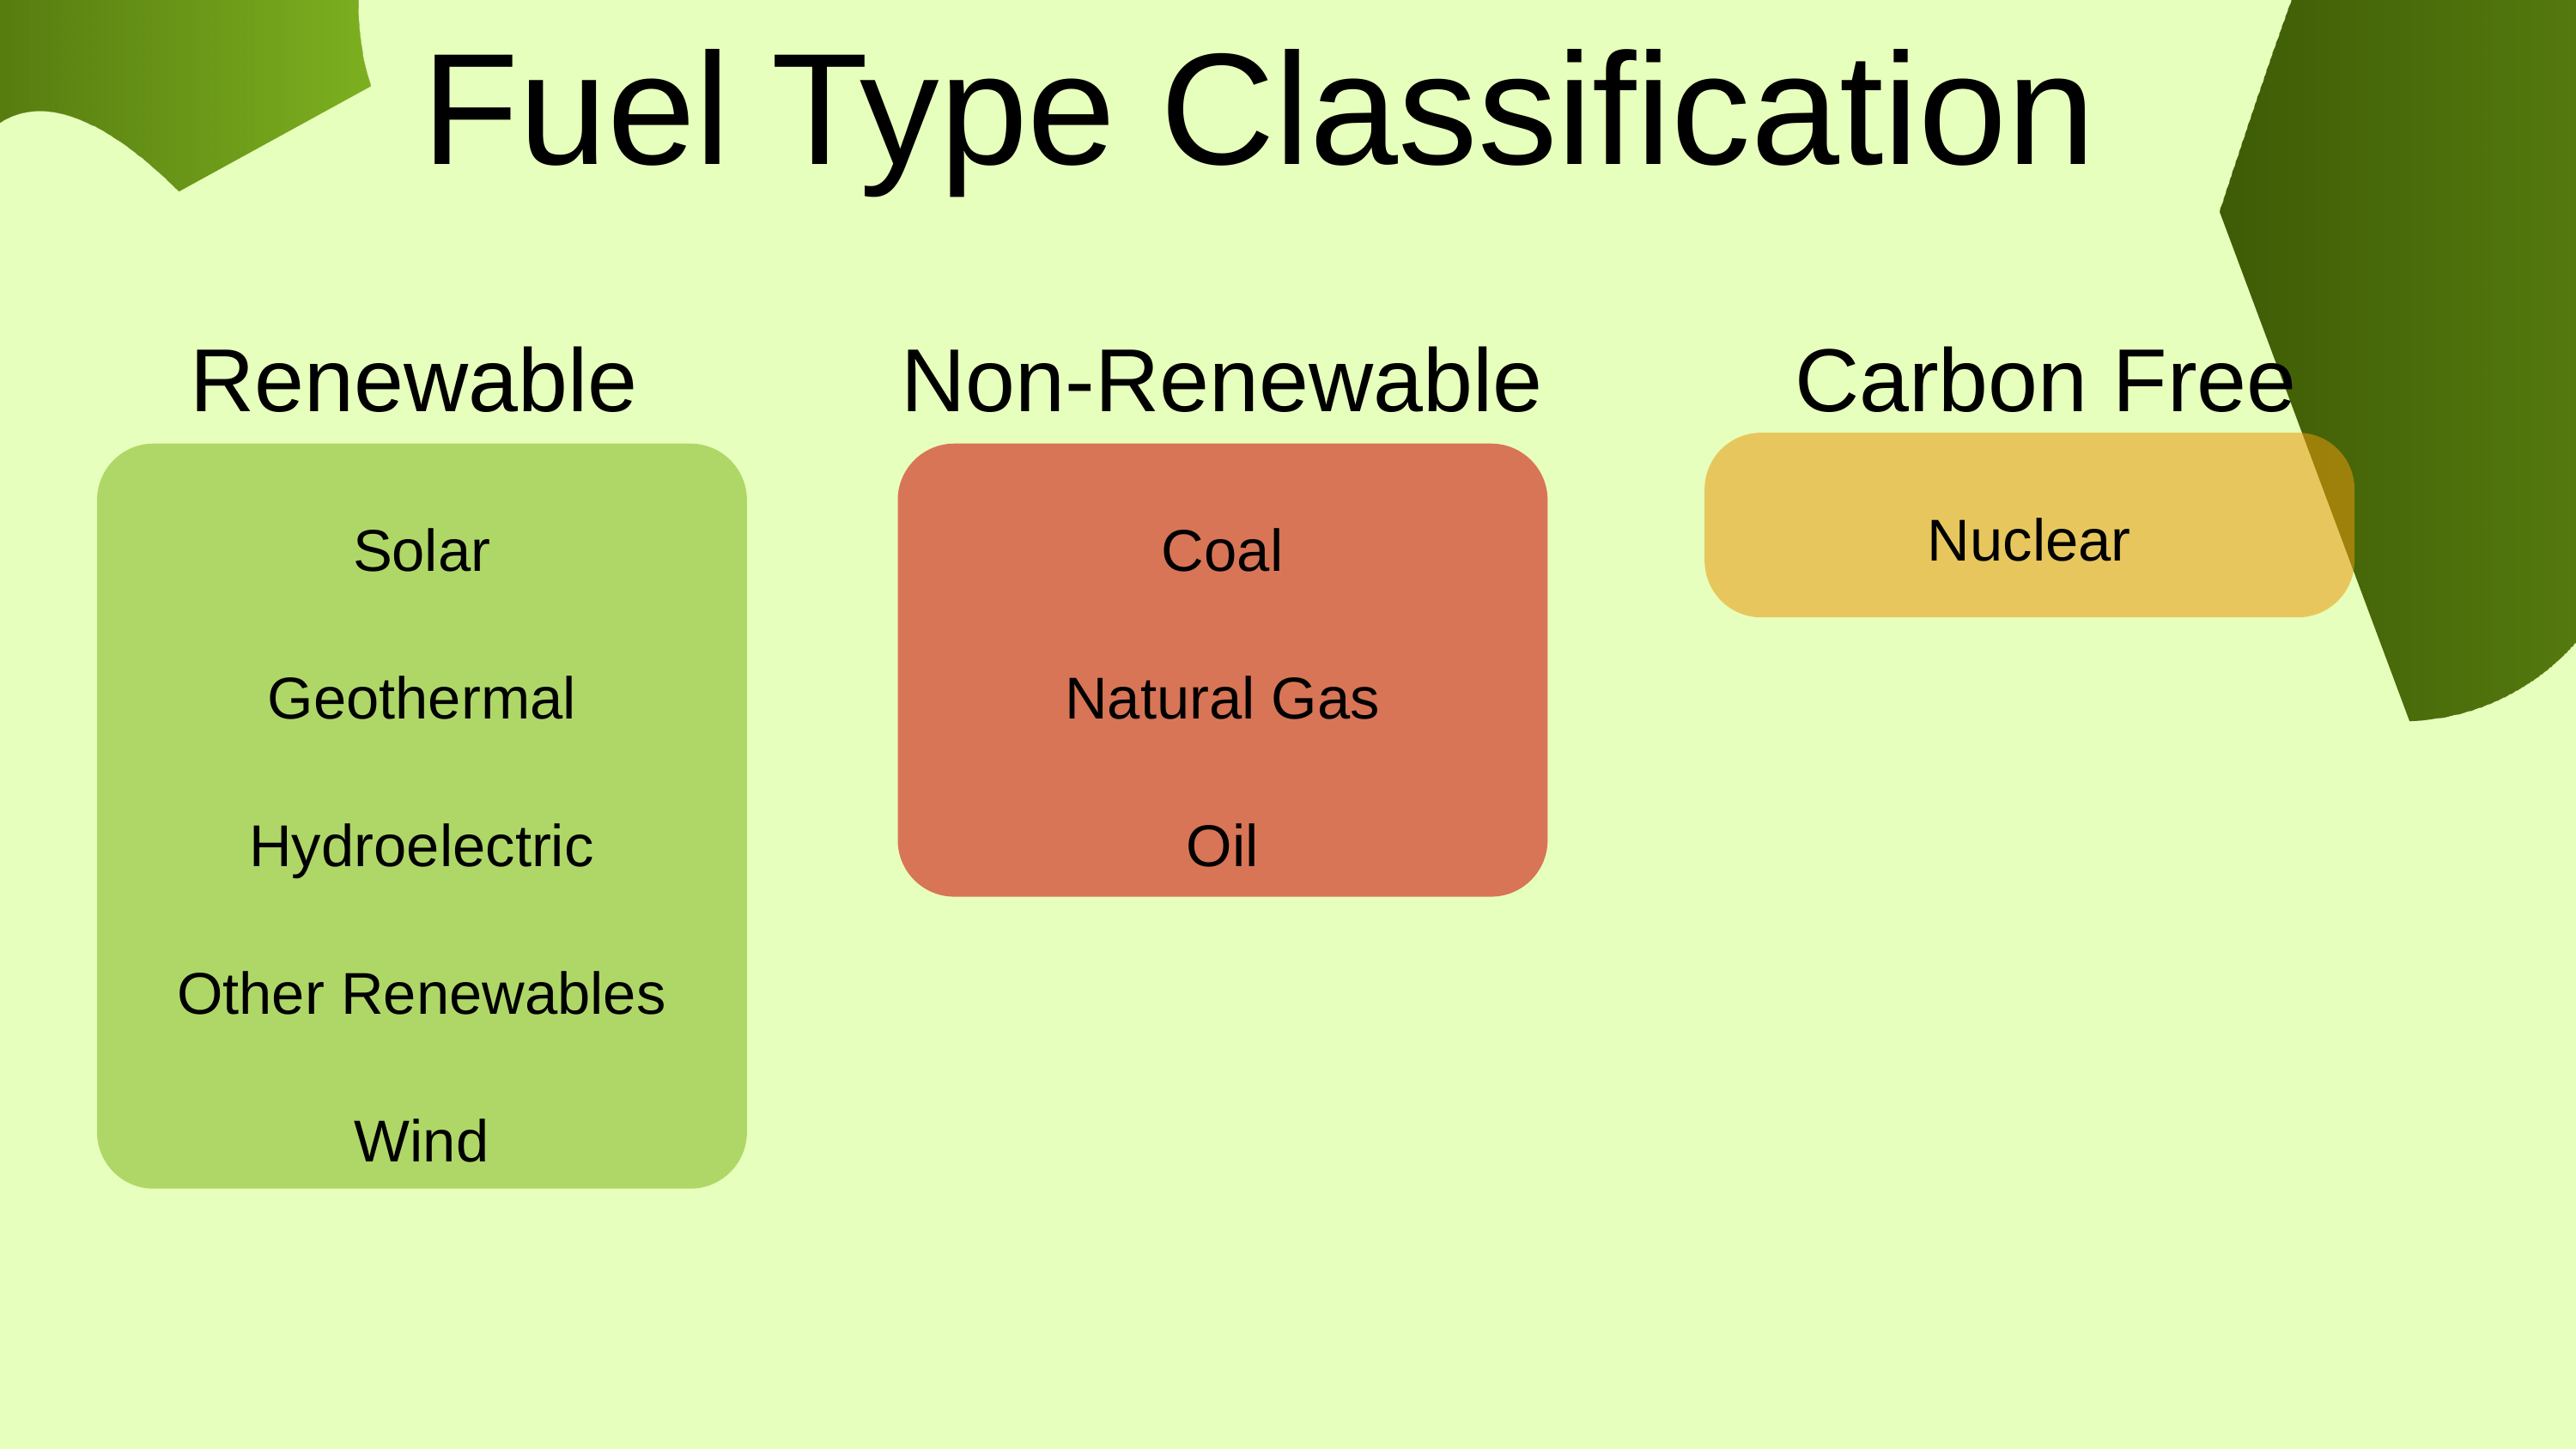

Fuel Type Classification
Renewable
Non-Renewable
Carbon Free
Nuclear

Solar
Geothermal
Hydroelectric
Other Renewables
Wind
Coal
Natural Gas
Oil